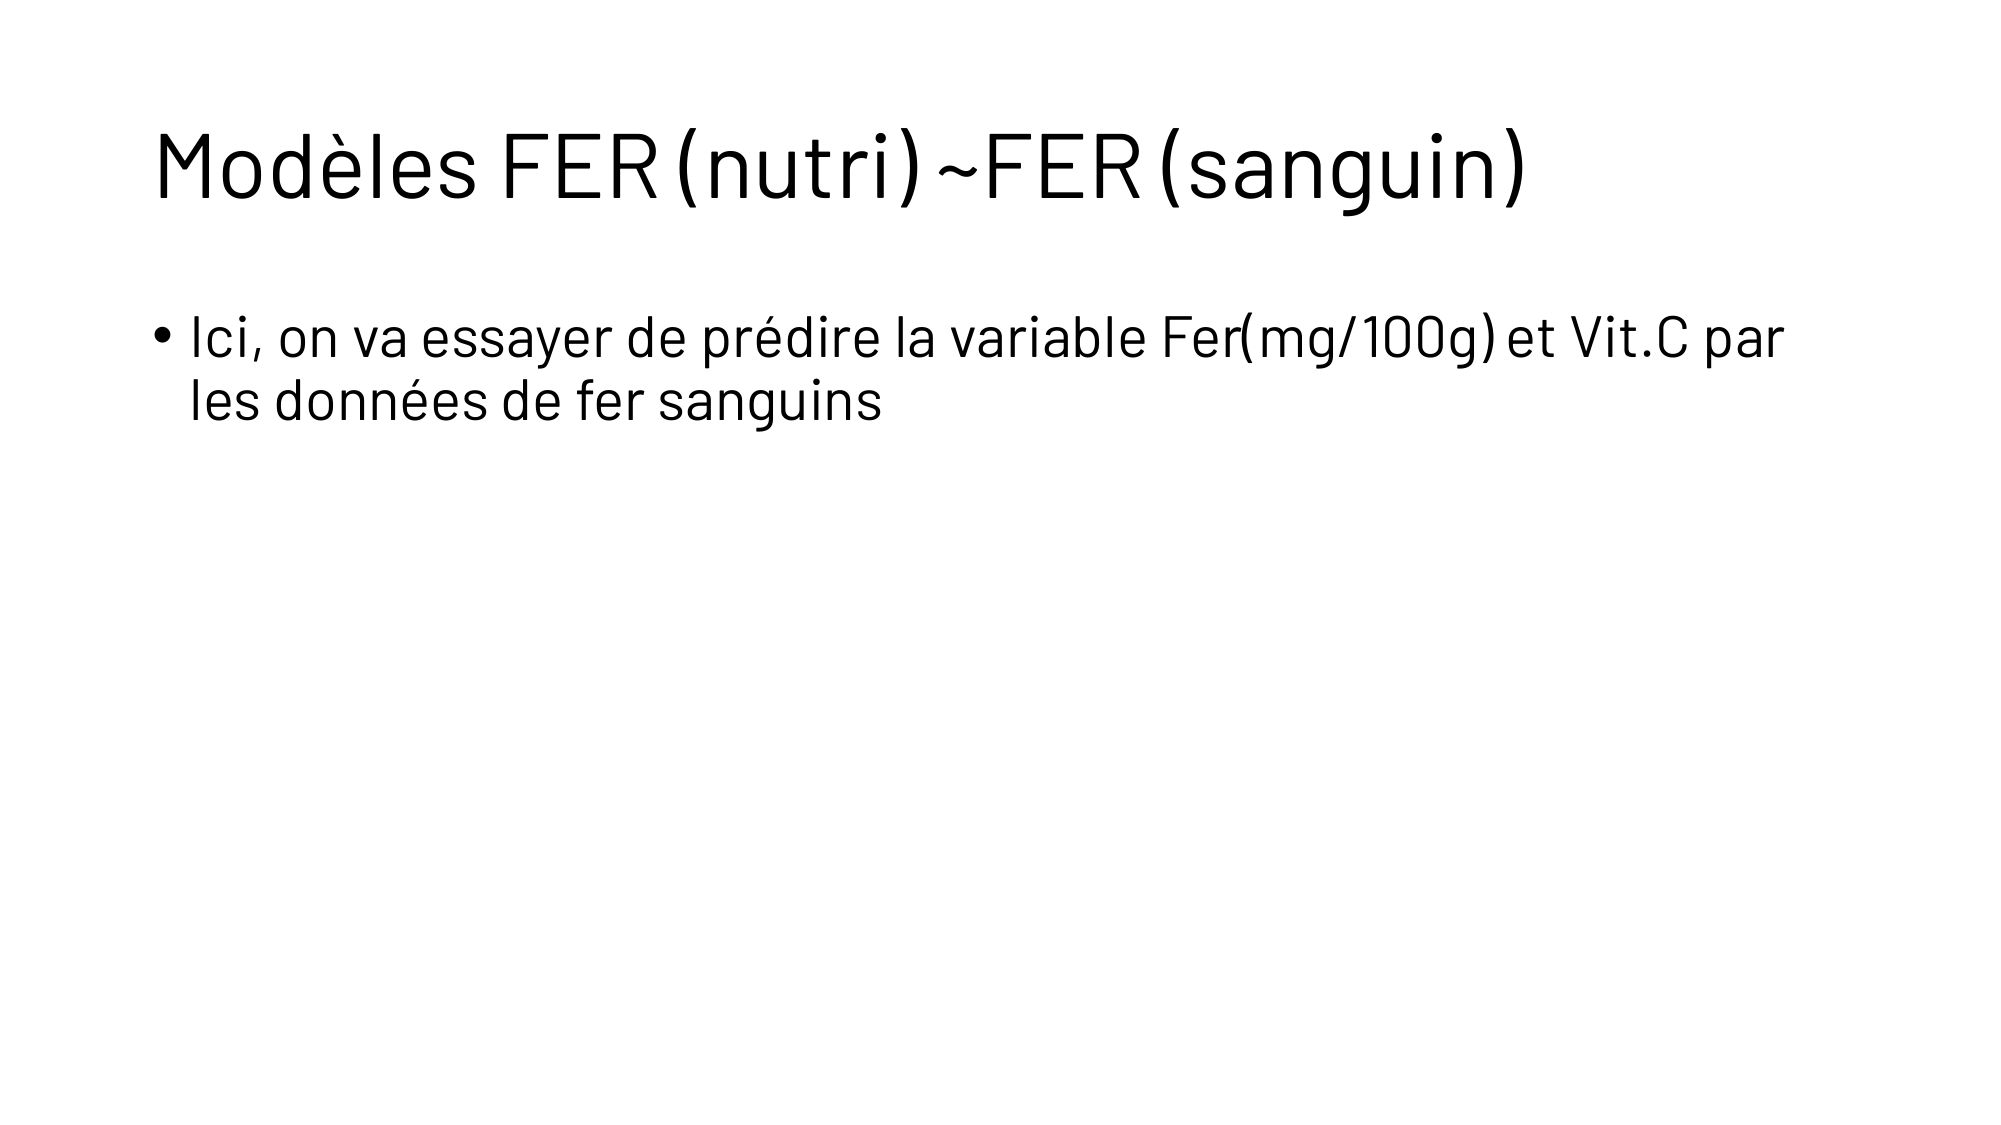

# Modèles FER (nutri) ~FER (sanguin)
Ici, on va essayer de prédire la variable Fer(mg/100g) et Vit.C par les données de fer sanguins